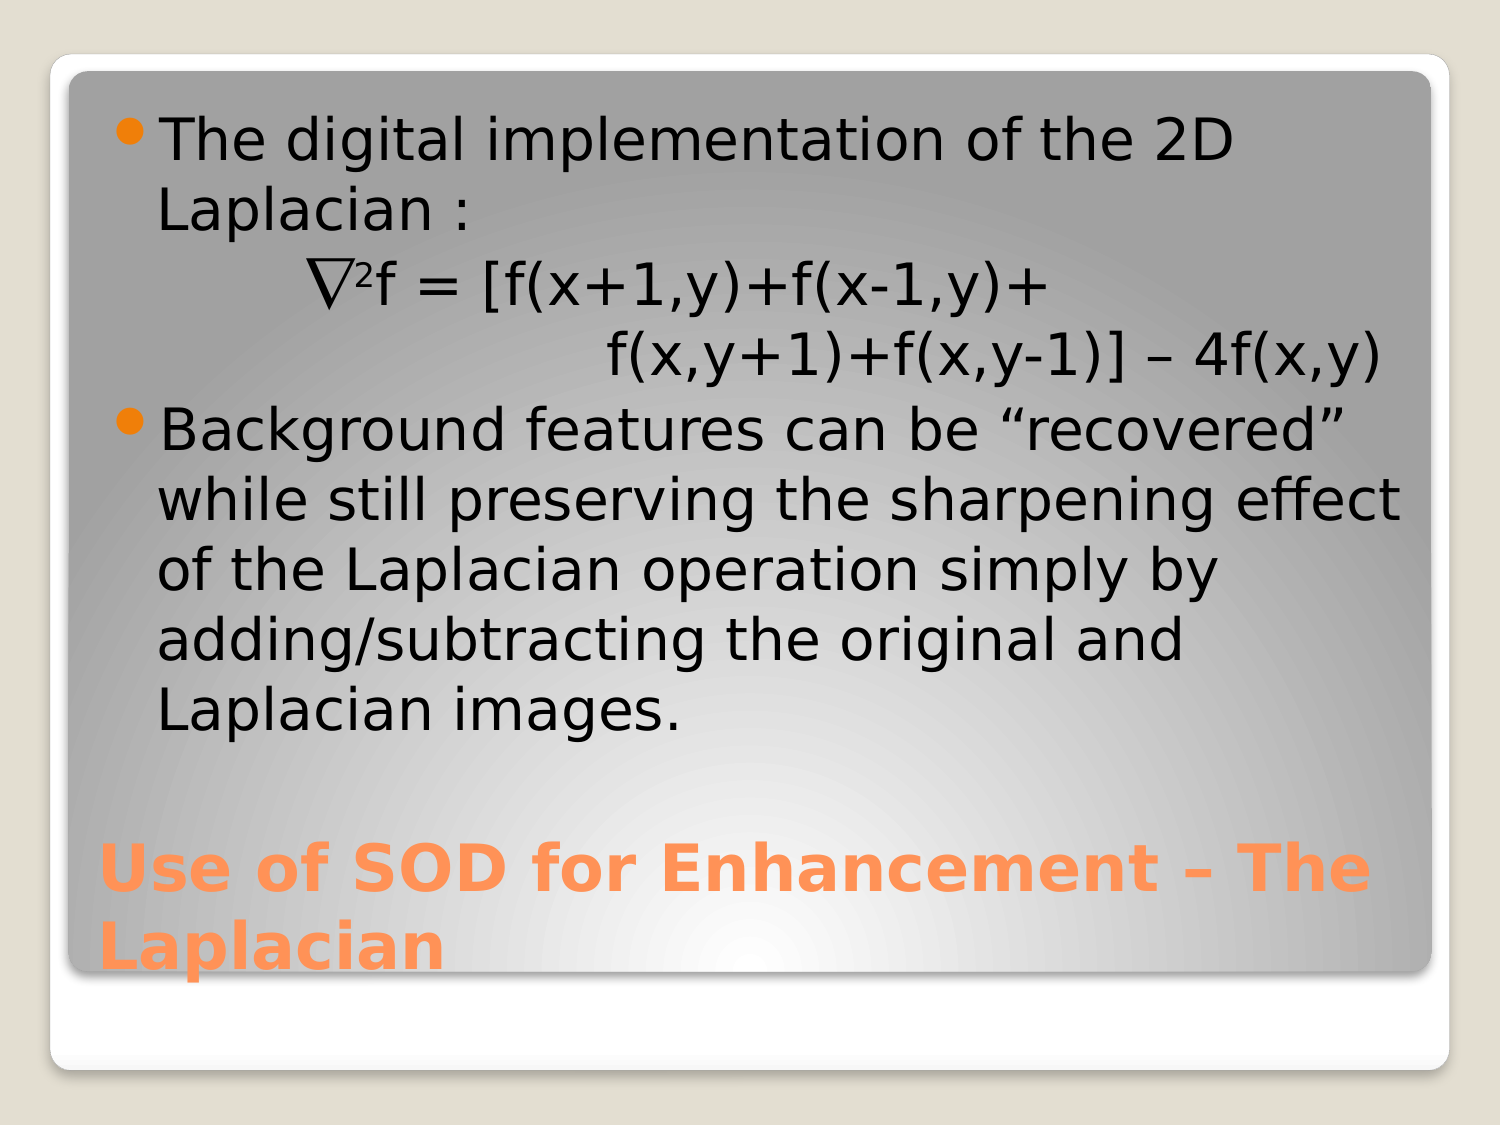

The digital implementation of the 2D Laplacian :
		∇2f = [f(x+1,y)+f(x-1,y)+ 					f(x,y+1)+f(x,y-1)] – 4f(x,y)
Background features can be “recovered” while still preserving the sharpening effect of the Laplacian operation simply by adding/subtracting the original and Laplacian images.
# Use of SOD for Enhancement – The Laplacian